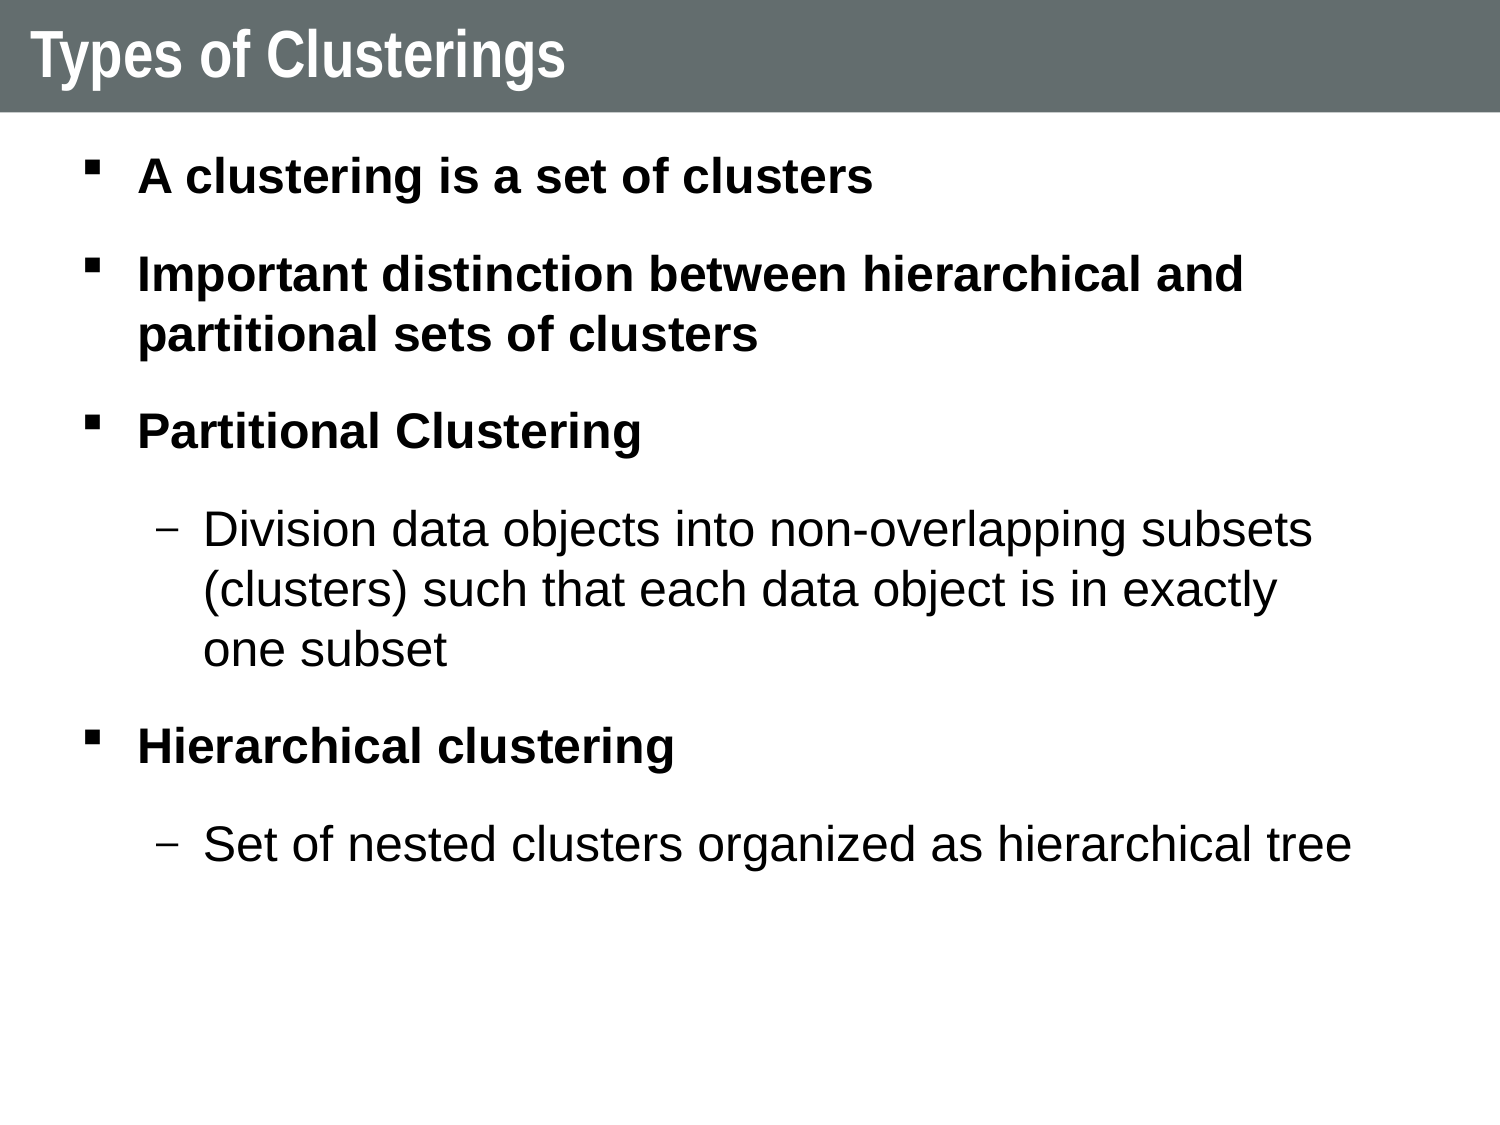

# Types of Clusterings
A clustering is a set of clusters
Important distinction between hierarchical and partitional sets of clusters
Partitional Clustering
Division data objects into non-overlapping subsets (clusters) such that each data object is in exactly one subset
Hierarchical clustering
Set of nested clusters organized as hierarchical tree